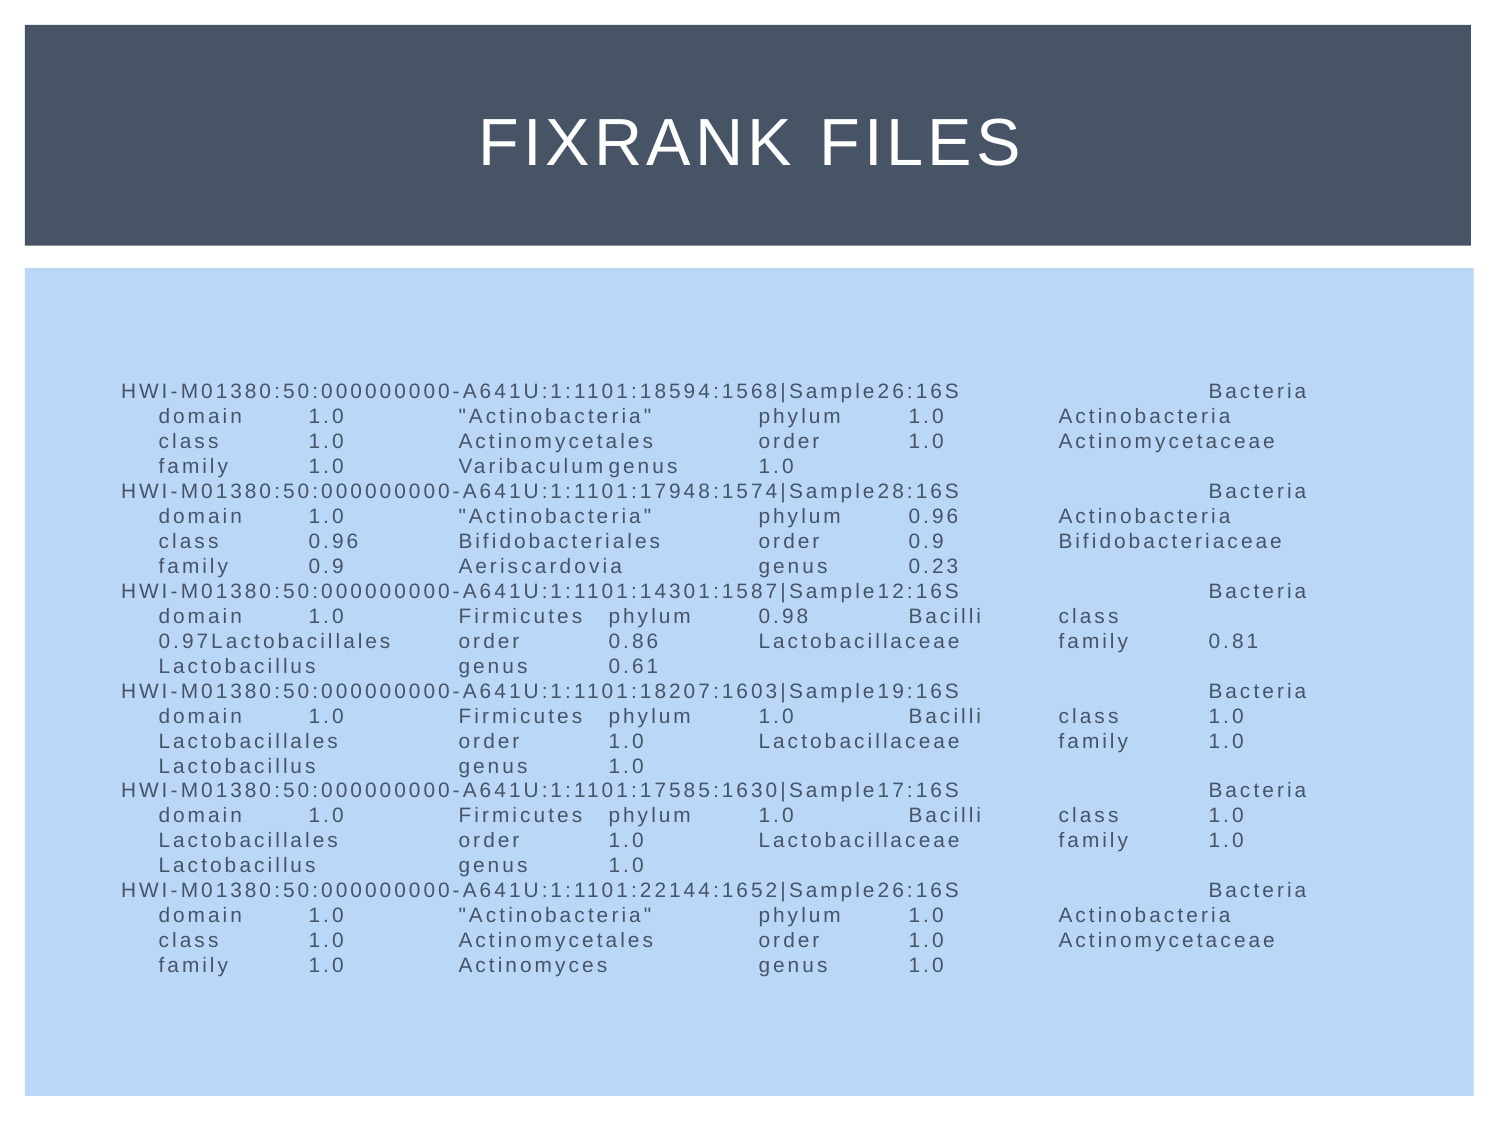

# fixrank files
HWI-M01380:50:000000000-A641U:1:1101:18594:1568|Sample26:16S		Bacteria	 domain	1.0	"Actinobacteria"	phylum	1.0	Actinobacteria	class	1.0	Actinomycetales	order	1.0	Actinomycetaceae	family	1.0	Varibaculum	genus	1.0
HWI-M01380:50:000000000-A641U:1:1101:17948:1574|Sample28:16S		Bacteria	 domain	1.0	"Actinobacteria"	phylum	0.96	Actinobacteria	class	0.96	Bifidobacteriales	order	0.9	Bifidobacteriaceae	family	0.9	Aeriscardovia	genus	0.23
HWI-M01380:50:000000000-A641U:1:1101:14301:1587|Sample12:16S		Bacteria domain	1.0	Firmicutes	phylum	0.98	Bacilli	class	0.97Lactobacillales	order	0.86	Lactobacillaceae	family	0.81	Lactobacillus	genus	0.61
HWI-M01380:50:000000000-A641U:1:1101:18207:1603|Sample19:16S		Bacteria	 domain	1.0	Firmicutes	phylum	1.0	Bacilli	class	1.0	Lactobacillales	order	1.0	Lactobacillaceae	family	1.0	Lactobacillus	genus	1.0
HWI-M01380:50:000000000-A641U:1:1101:17585:1630|Sample17:16S		Bacteria	 domain	1.0	Firmicutes	phylum	1.0	Bacilli	class	1.0	Lactobacillales	order	1.0	Lactobacillaceae	family	1.0	Lactobacillus	genus	1.0
HWI-M01380:50:000000000-A641U:1:1101:22144:1652|Sample26:16S		Bacteria	 domain	1.0	"Actinobacteria"	phylum	1.0	Actinobacteria	class	1.0	Actinomycetales	order	1.0	Actinomycetaceae	family	1.0	Actinomyces	genus	1.0